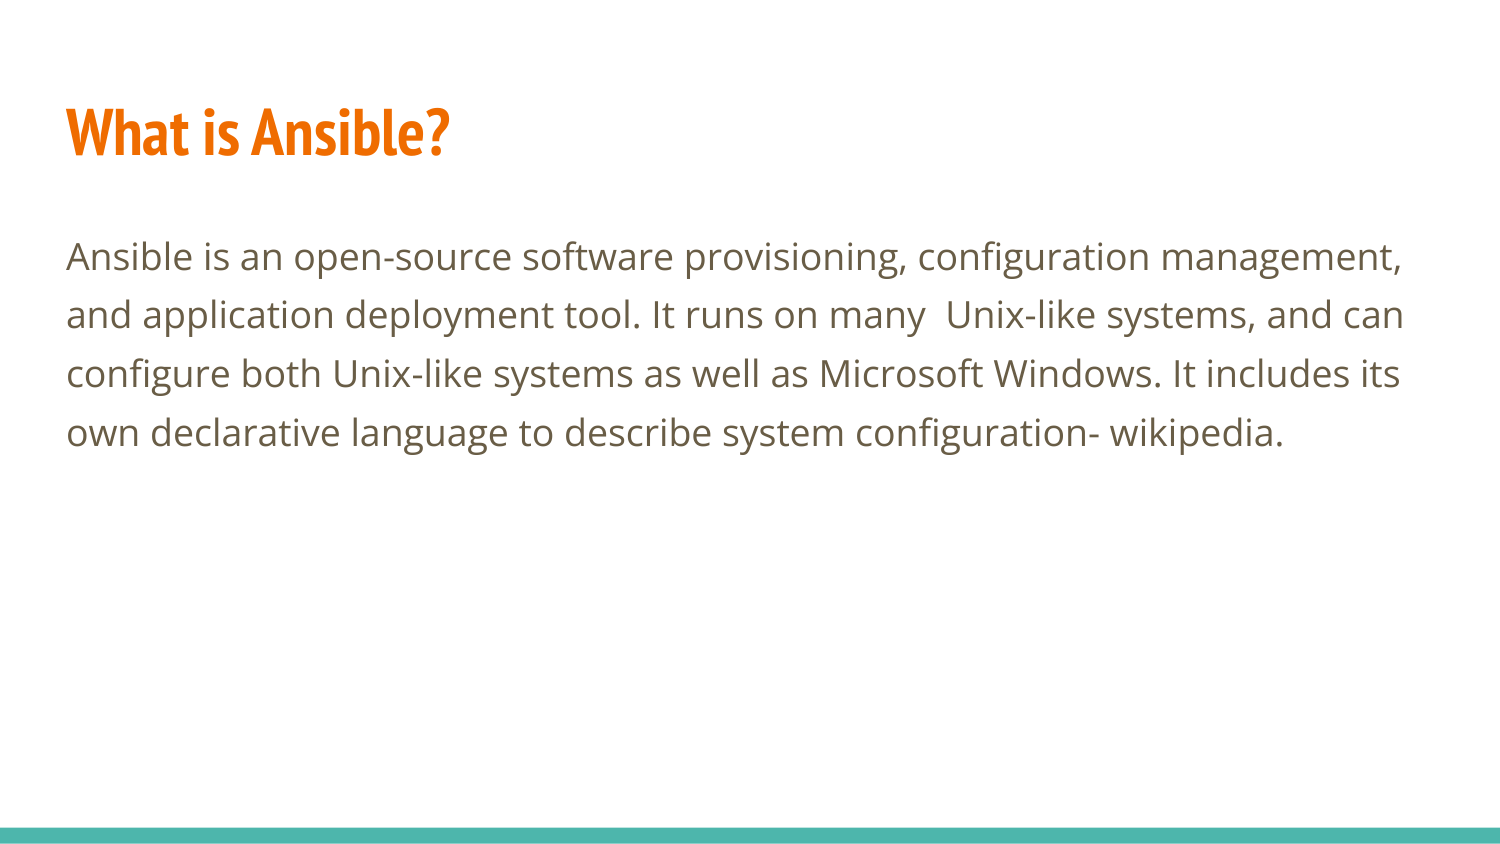

# What is Ansible?
Ansible is an open-source software provisioning, configuration management, and application deployment tool. It runs on many  Unix-like systems, and can configure both Unix-like systems as well as Microsoft Windows. It includes its own declarative language to describe system configuration- wikipedia.